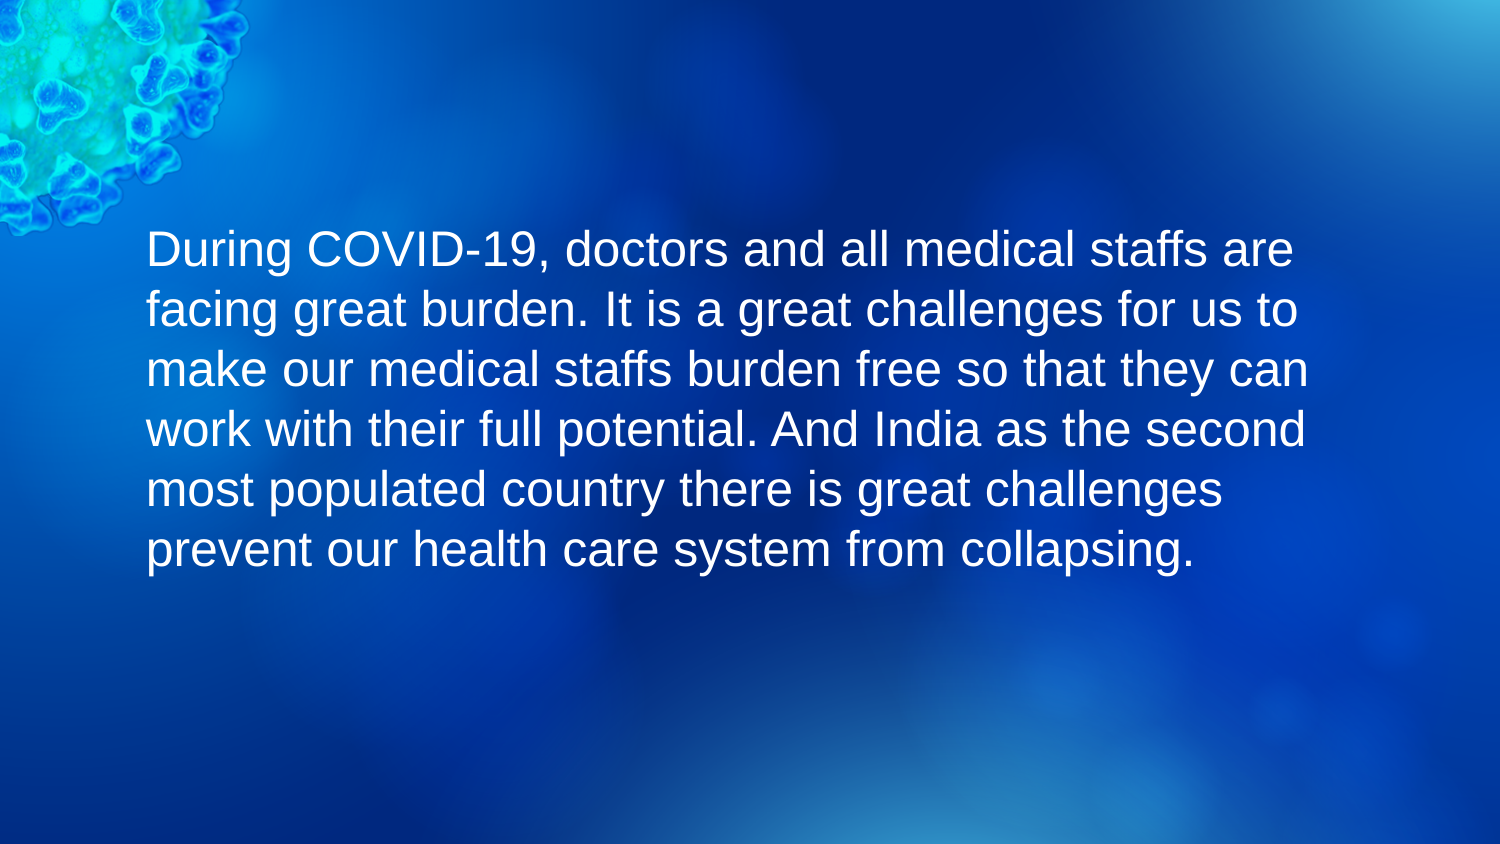

#
During COVID-19, doctors and all medical staffs are facing great burden. It is a great challenges for us to make our medical staffs burden free so that they can work with their full potential. And India as the second most populated country there is great challenges prevent our health care system from collapsing.